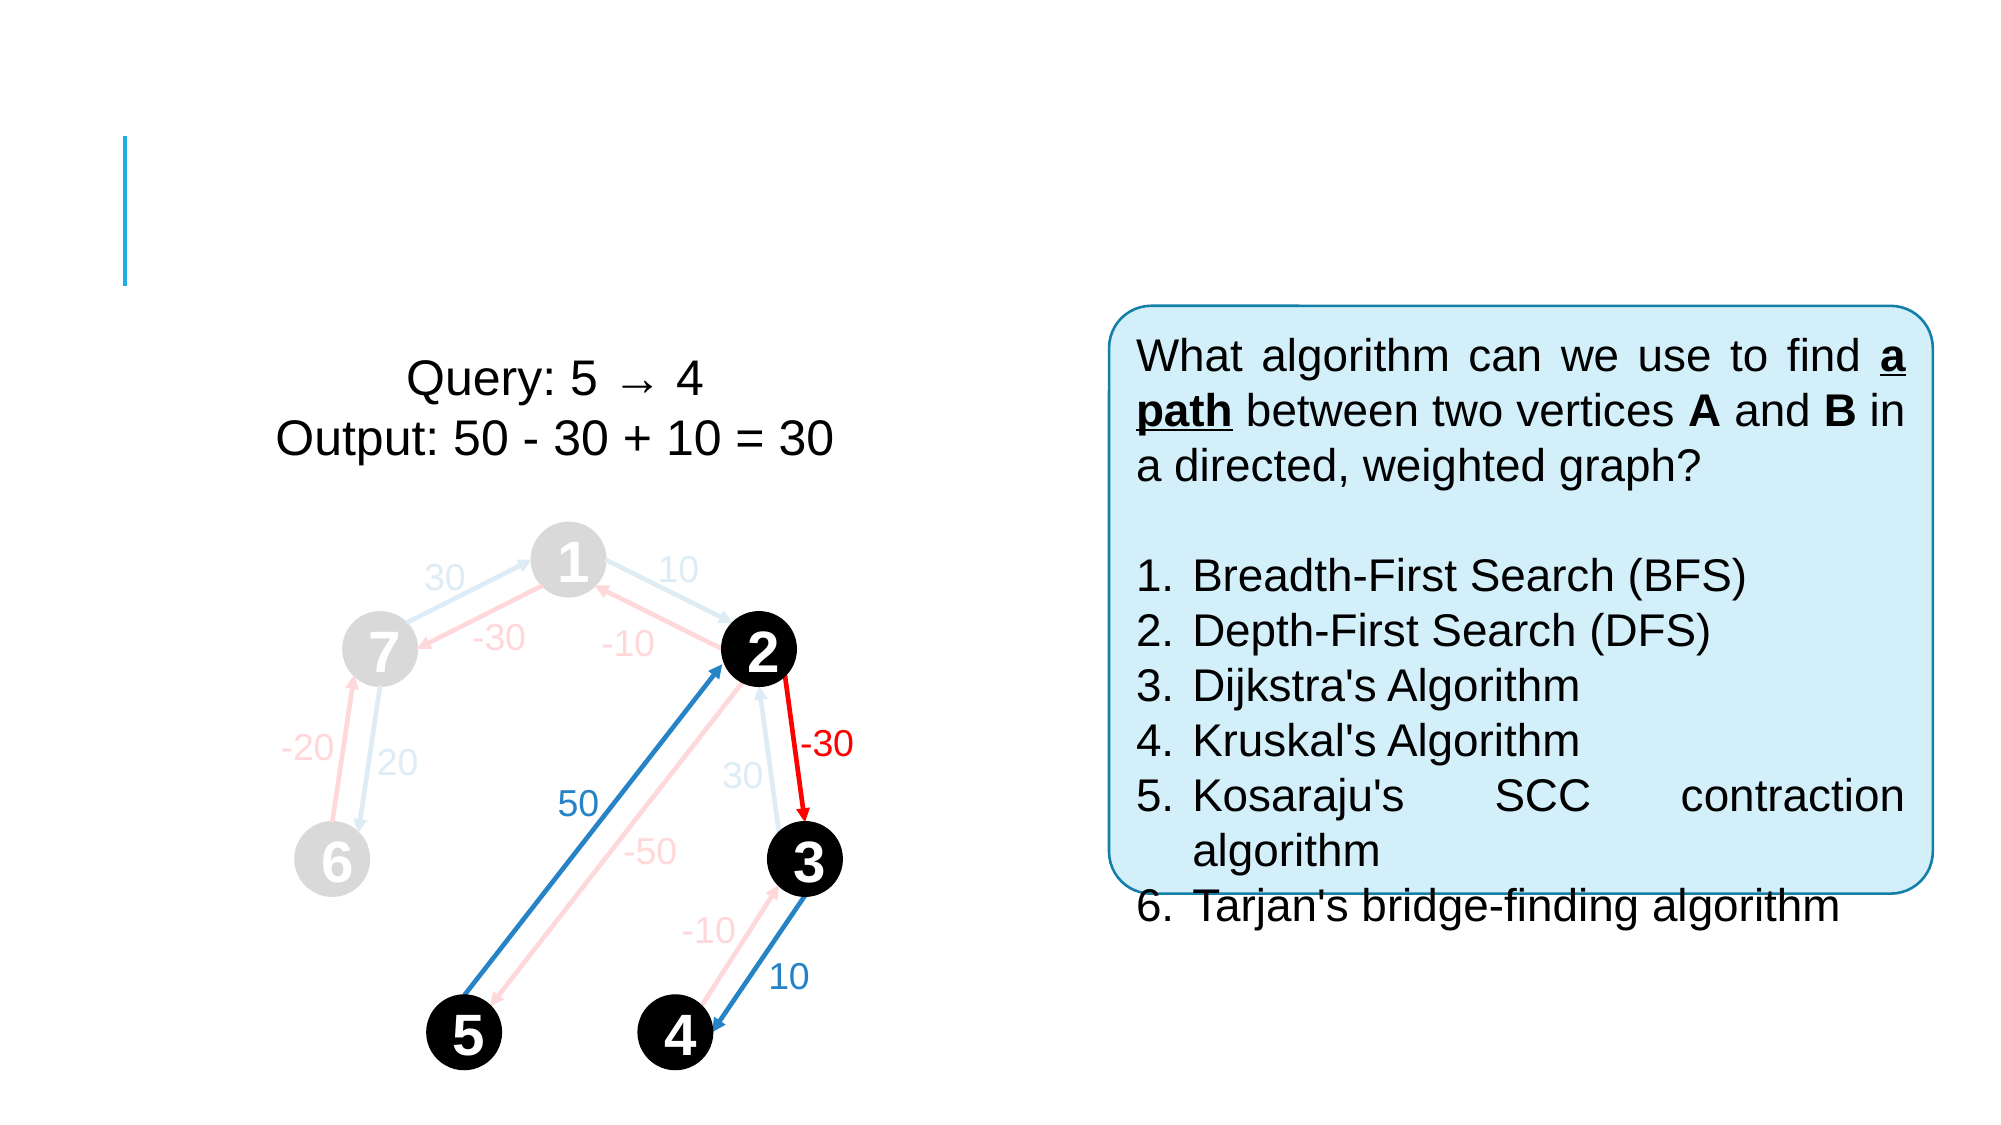

What algorithm can we use to find a path between two vertices A and B in a directed, weighted graph?

Breadth-First Search (BFS)
Depth-First Search (DFS)
Dijkstra's Algorithm
Kruskal's Algorithm
Kosaraju's SCC contraction algorithm
Tarjan's bridge-finding algorithm
Query: 5 → 4
Output: 50 - 30 + 10 = 30

1
10
30
-30
-10
7
2
-30
-20
20
30
50
-50
6
3
-10
10
5
4